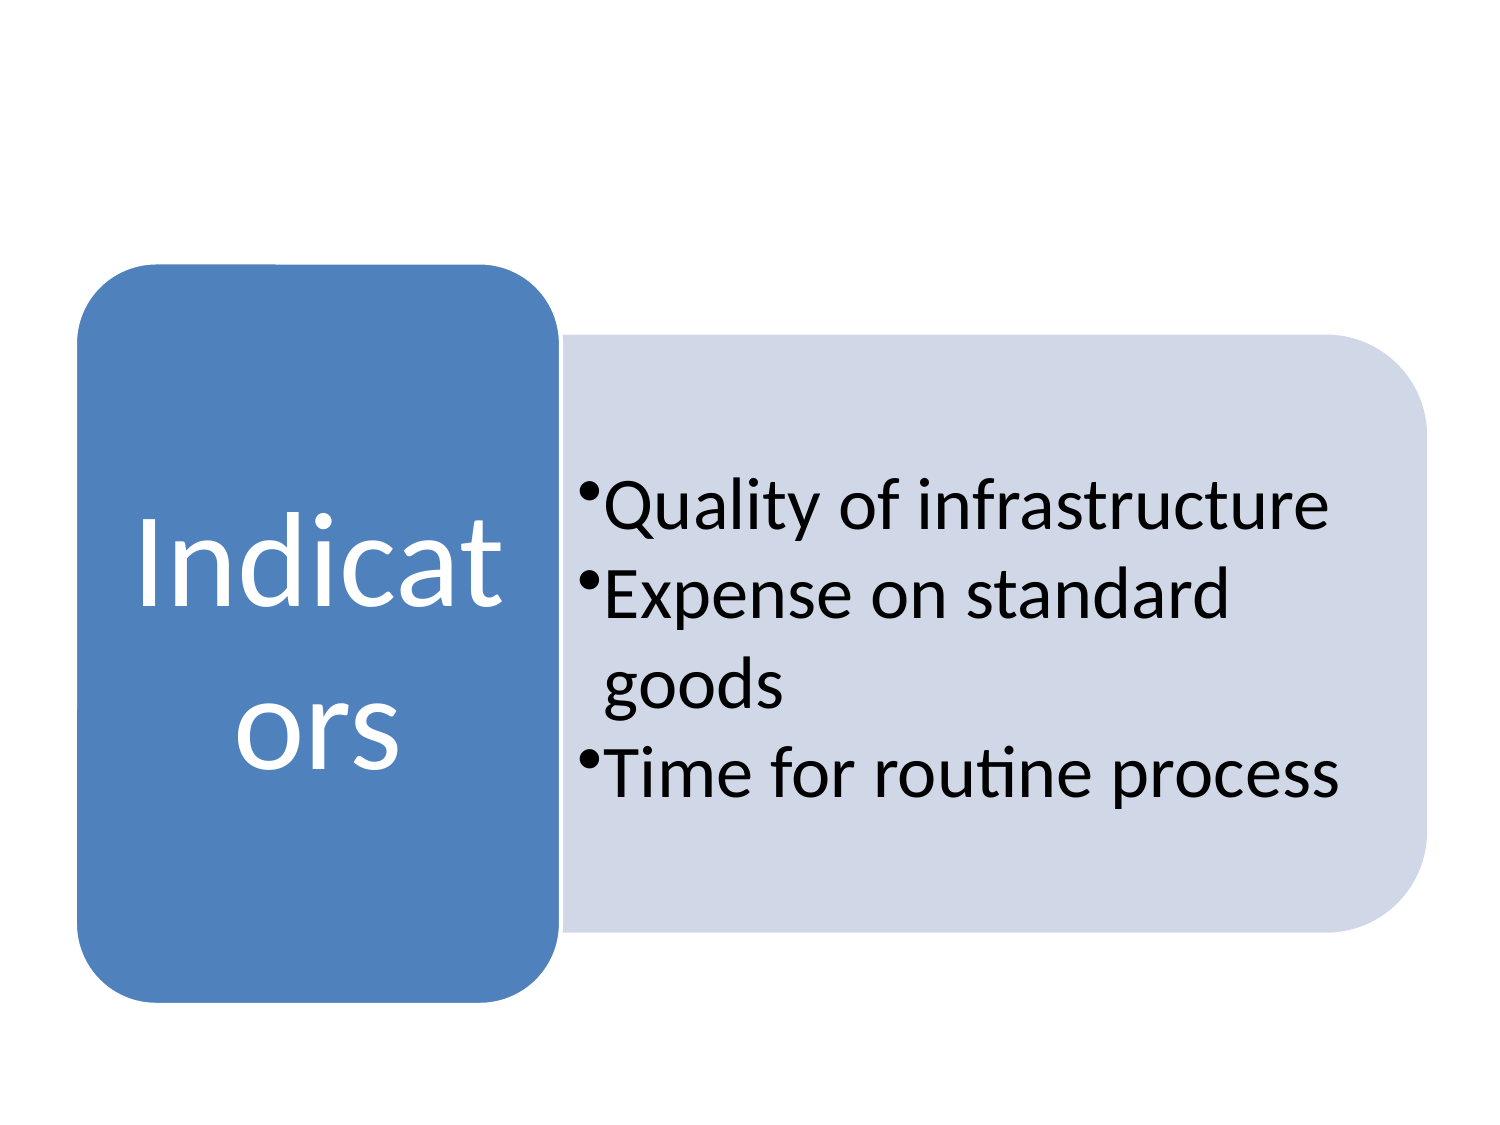

Indicators
Quality of infrastructure
Expense on standard goods
Time for routine process